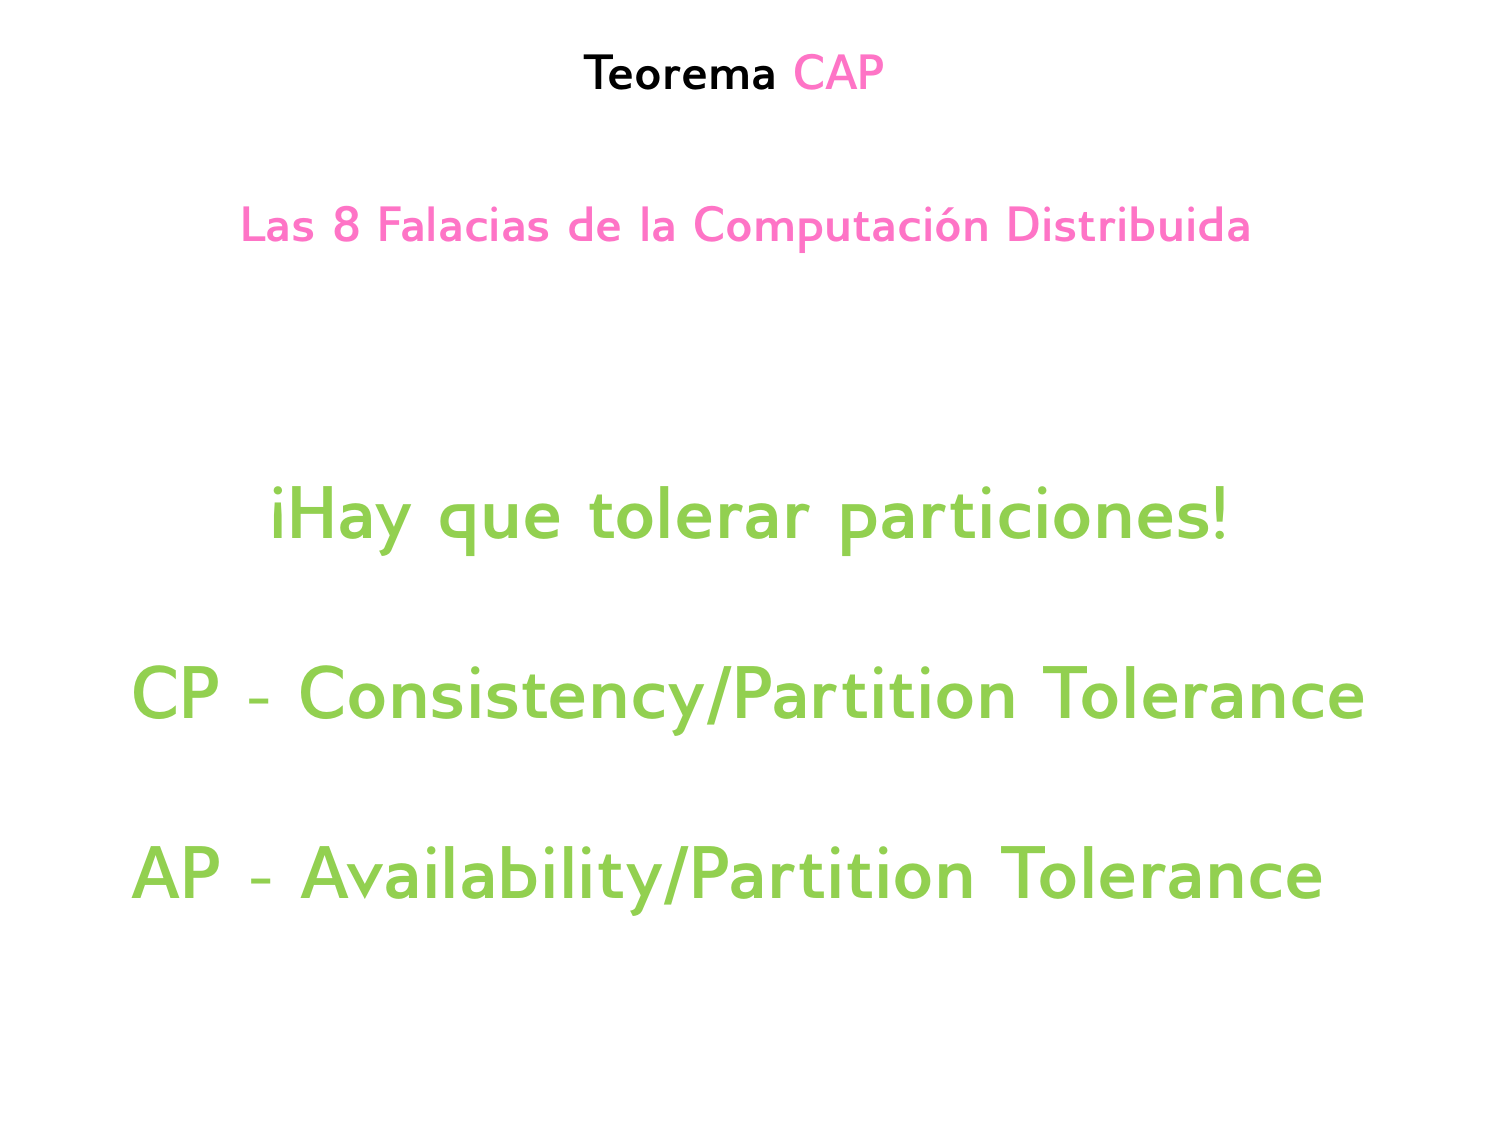

Teorema CAP

Las 8 Falacias de la Computación Distribuida
¡Hay que tolerar particiones!

CP - Consistency/Partition Tolerance

AP - Availability/Partition Tolerance